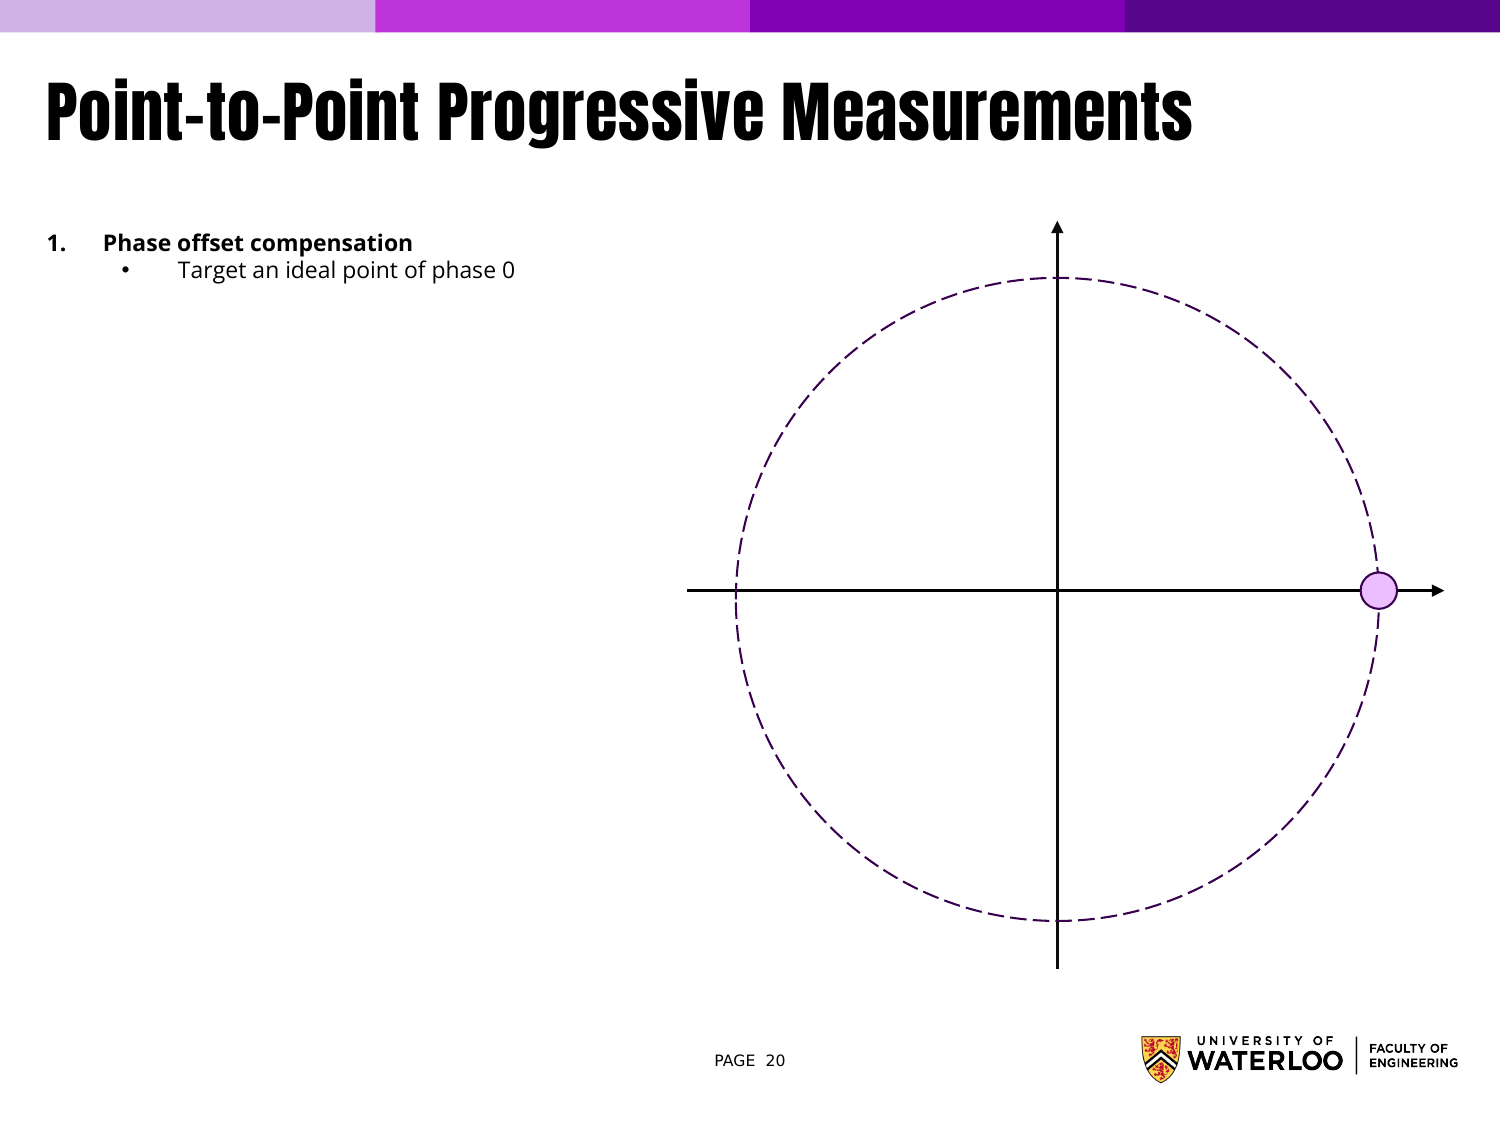

# Point-to-Point Progressive Measurements
Phase offset compensation
Target an ideal point of phase 0

PAGE  20